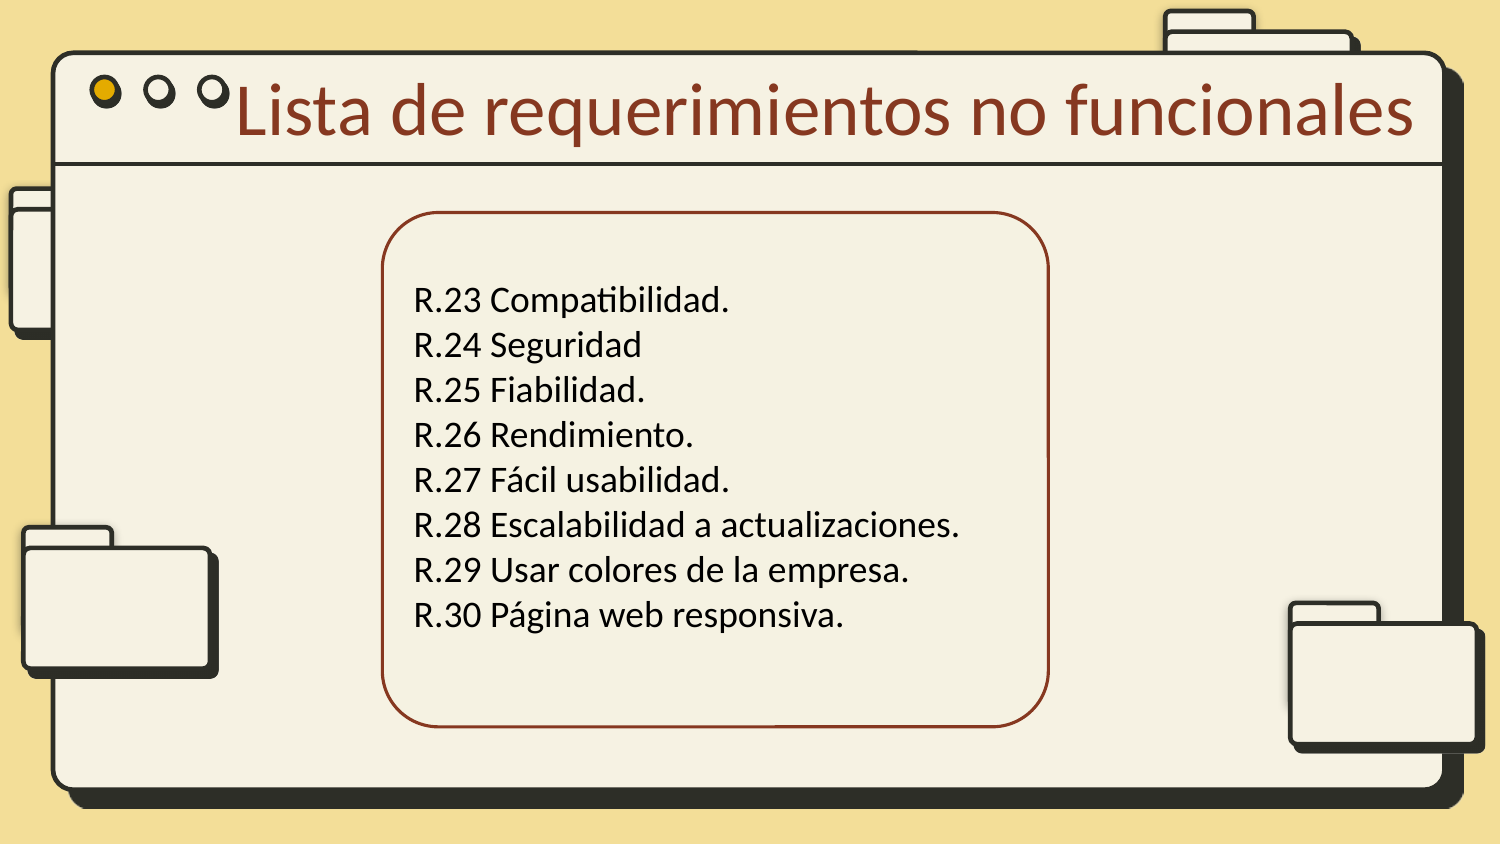

# Lista de requerimientos no funcionales

R.23 Compatibilidad.
R.24 Seguridad
R.25 Fiabilidad.
R.26 Rendimiento.
R.27 Fácil usabilidad.
R.28 Escalabilidad a actualizaciones.
R.29 Usar colores de la empresa.
R.30 Página web responsiva.